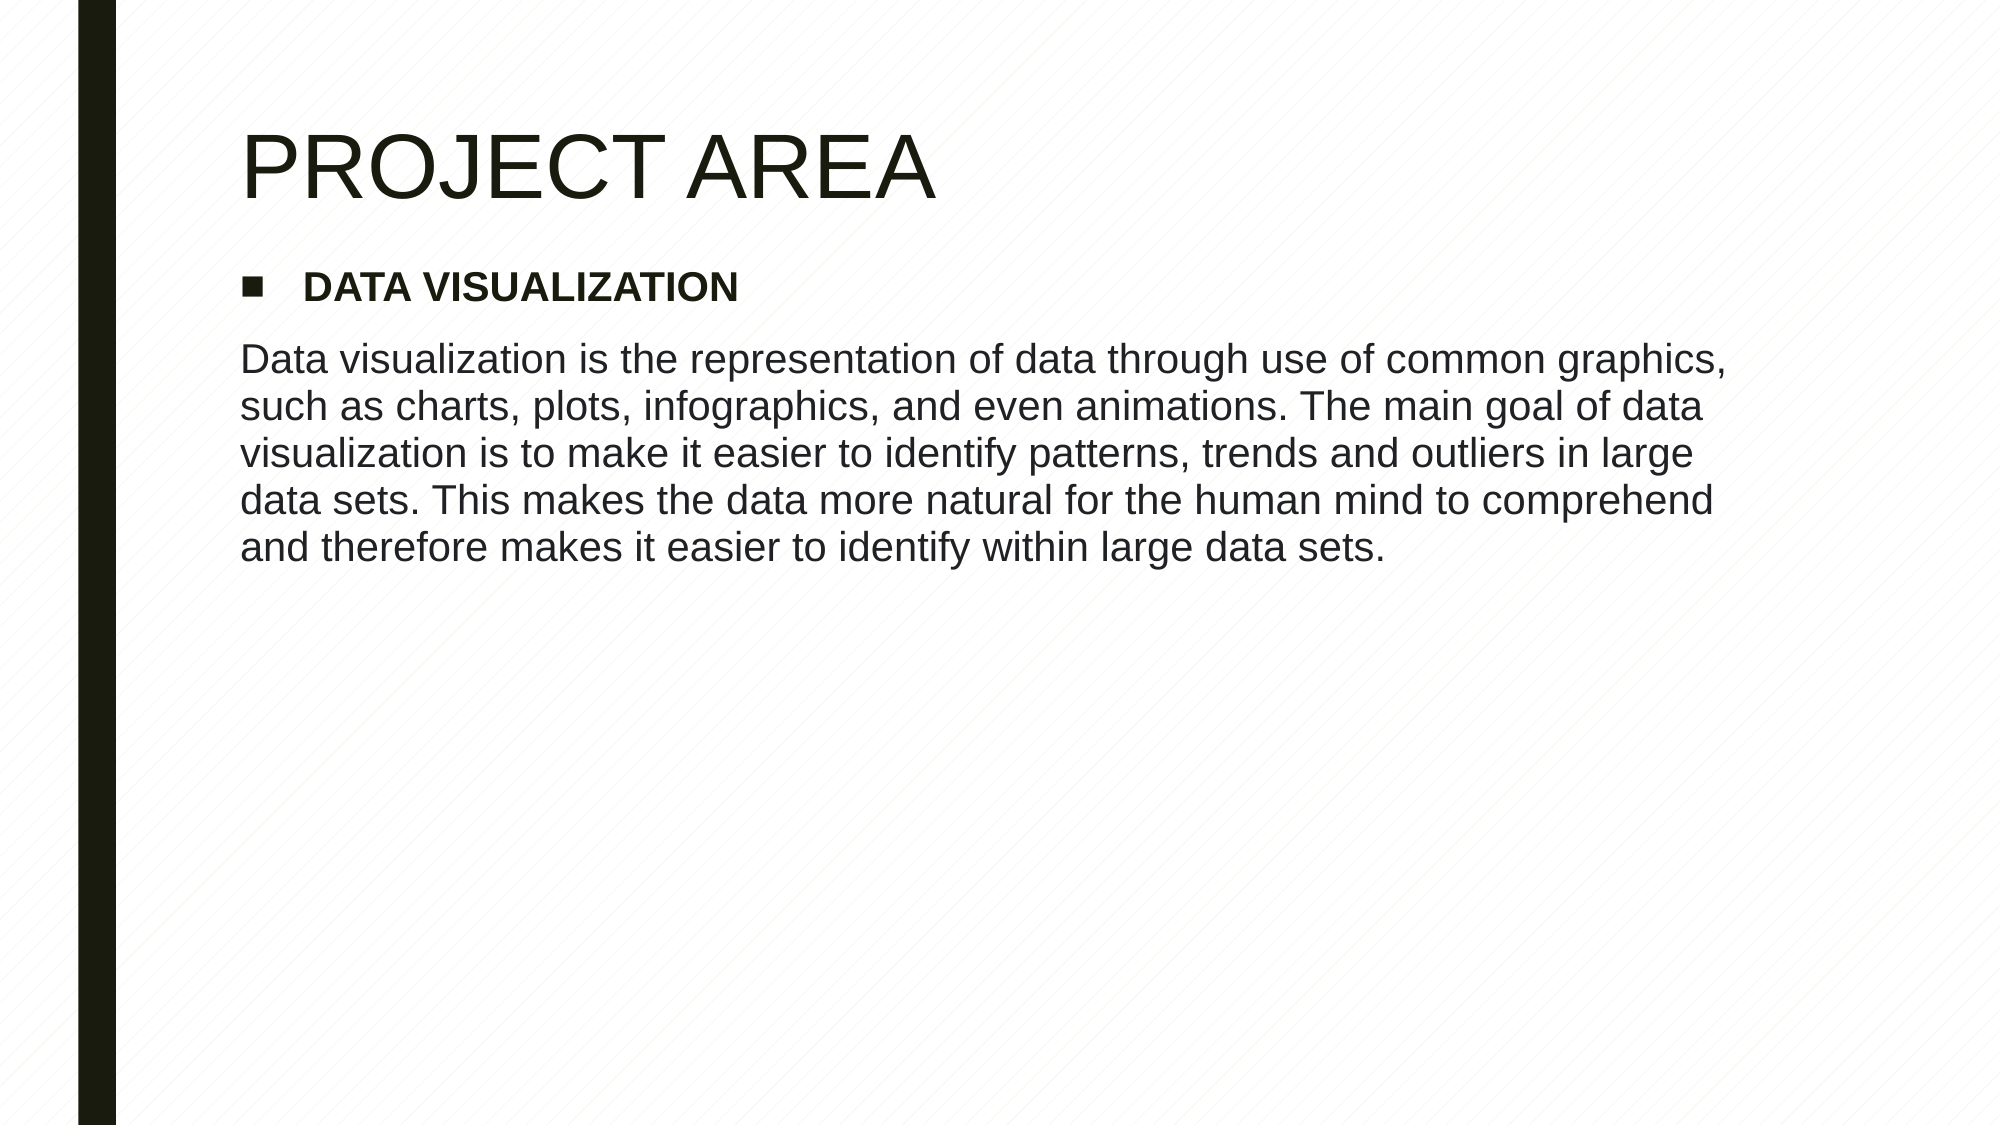

# PROJECT AREA
DATA VISUALIZATION
Data visualization is the representation of data through use of common graphics, such as charts, plots, infographics, and even animations. The main goal of data visualization is to make it easier to identify patterns, trends and outliers in large data sets. This makes the data more natural for the human mind to comprehend and therefore makes it easier to identify within large data sets.